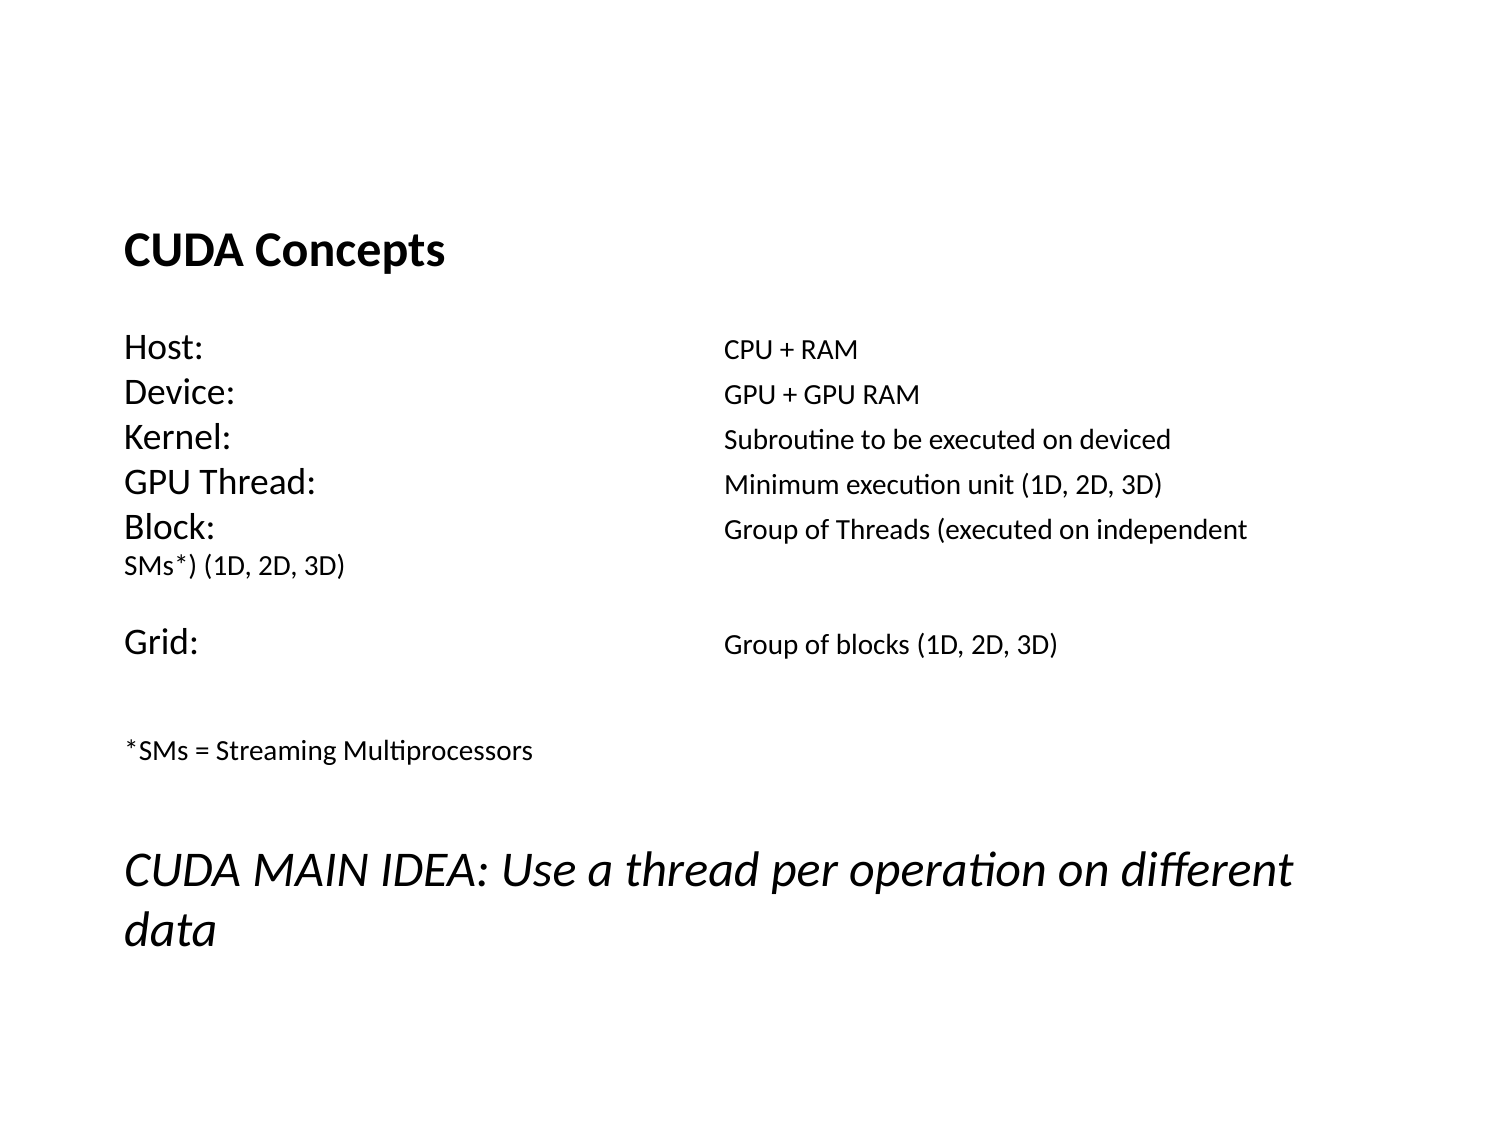

CUDA Concepts

Host: 				CPU + RAM
Device: 				GPU + GPU RAM
Kernel: 				Subroutine to be executed on deviced
GPU Thread: 			Minimum execution unit (1D, 2D, 3D)
Block: 				Group of Threads (executed on independent SMs*) (1D, 2D, 3D)

Grid: 				Group of blocks (1D, 2D, 3D)

*SMs = Streaming Multiprocessors

CUDA MAIN IDEA: Use a thread per operation on different data